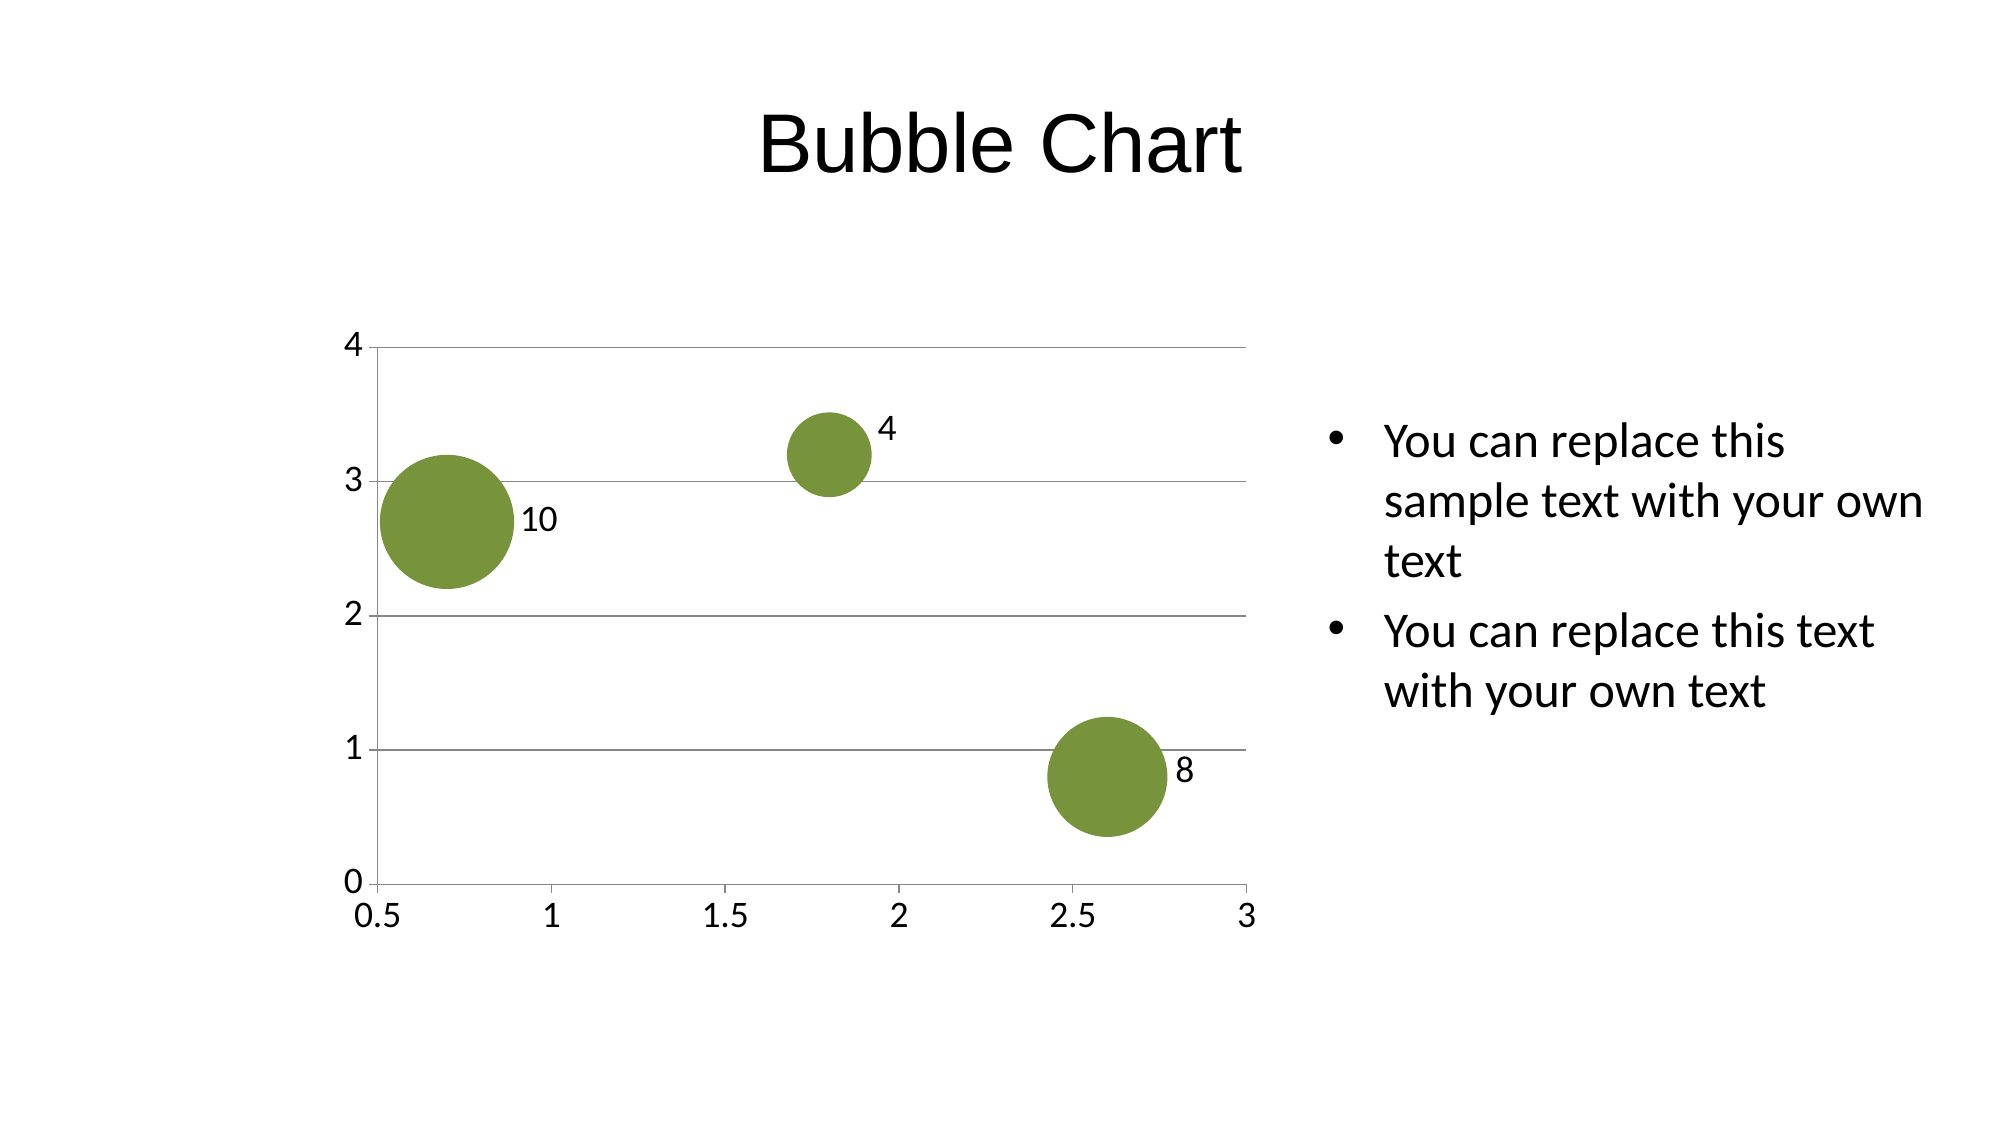

# Bubble Chart

### Chart

| Category | Y-Values |
|---|---|
You can replace this sample text with your own text
You can replace this text with your own text